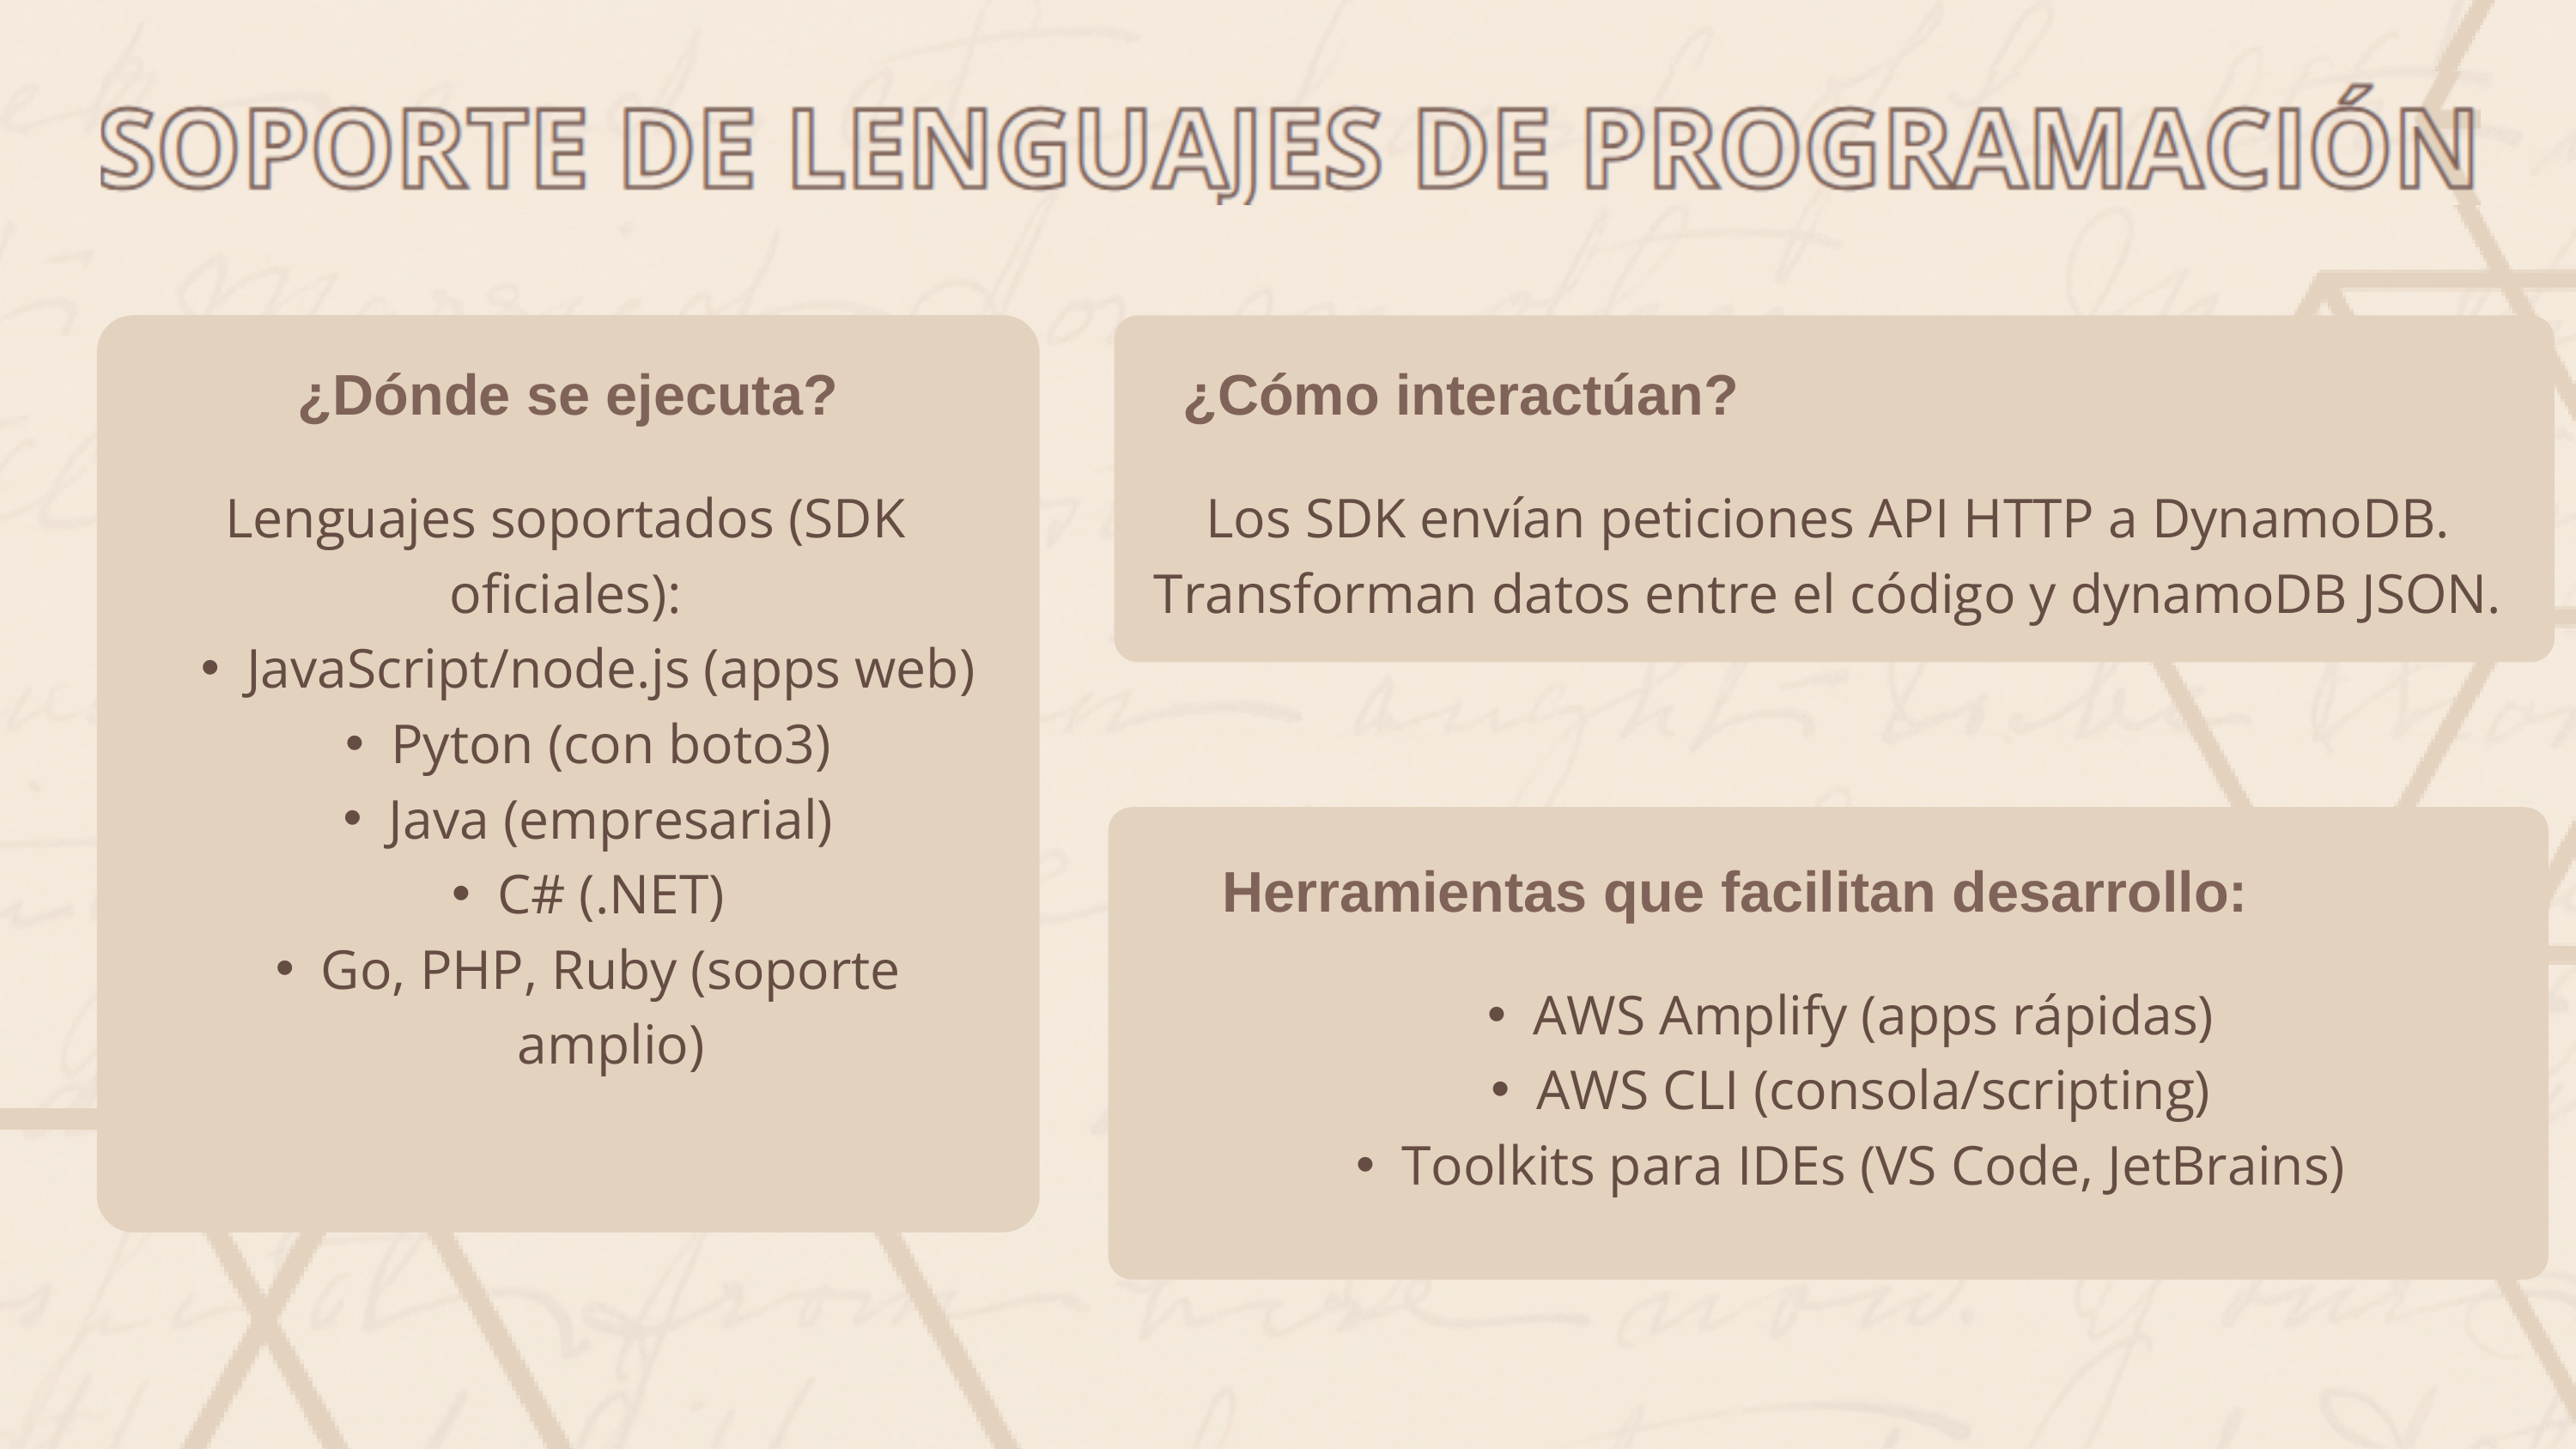

¿Dónde se ejecuta?
¿Cómo interactúan?
Lenguajes soportados (SDK oficiales):
JavaScript/node.js (apps web)
Pyton (con boto3)
Java (empresarial)
C# (.NET)
Go, PHP, Ruby (soporte amplio)
Los SDK envían peticiones API HTTP a DynamoDB.
Transforman datos entre el código y dynamoDB JSON.

Herramientas que facilitan desarrollo:
AWS Amplify (apps rápidas)
AWS CLI (consola/scripting)
Toolkits para IDEs (VS Code, JetBrains)